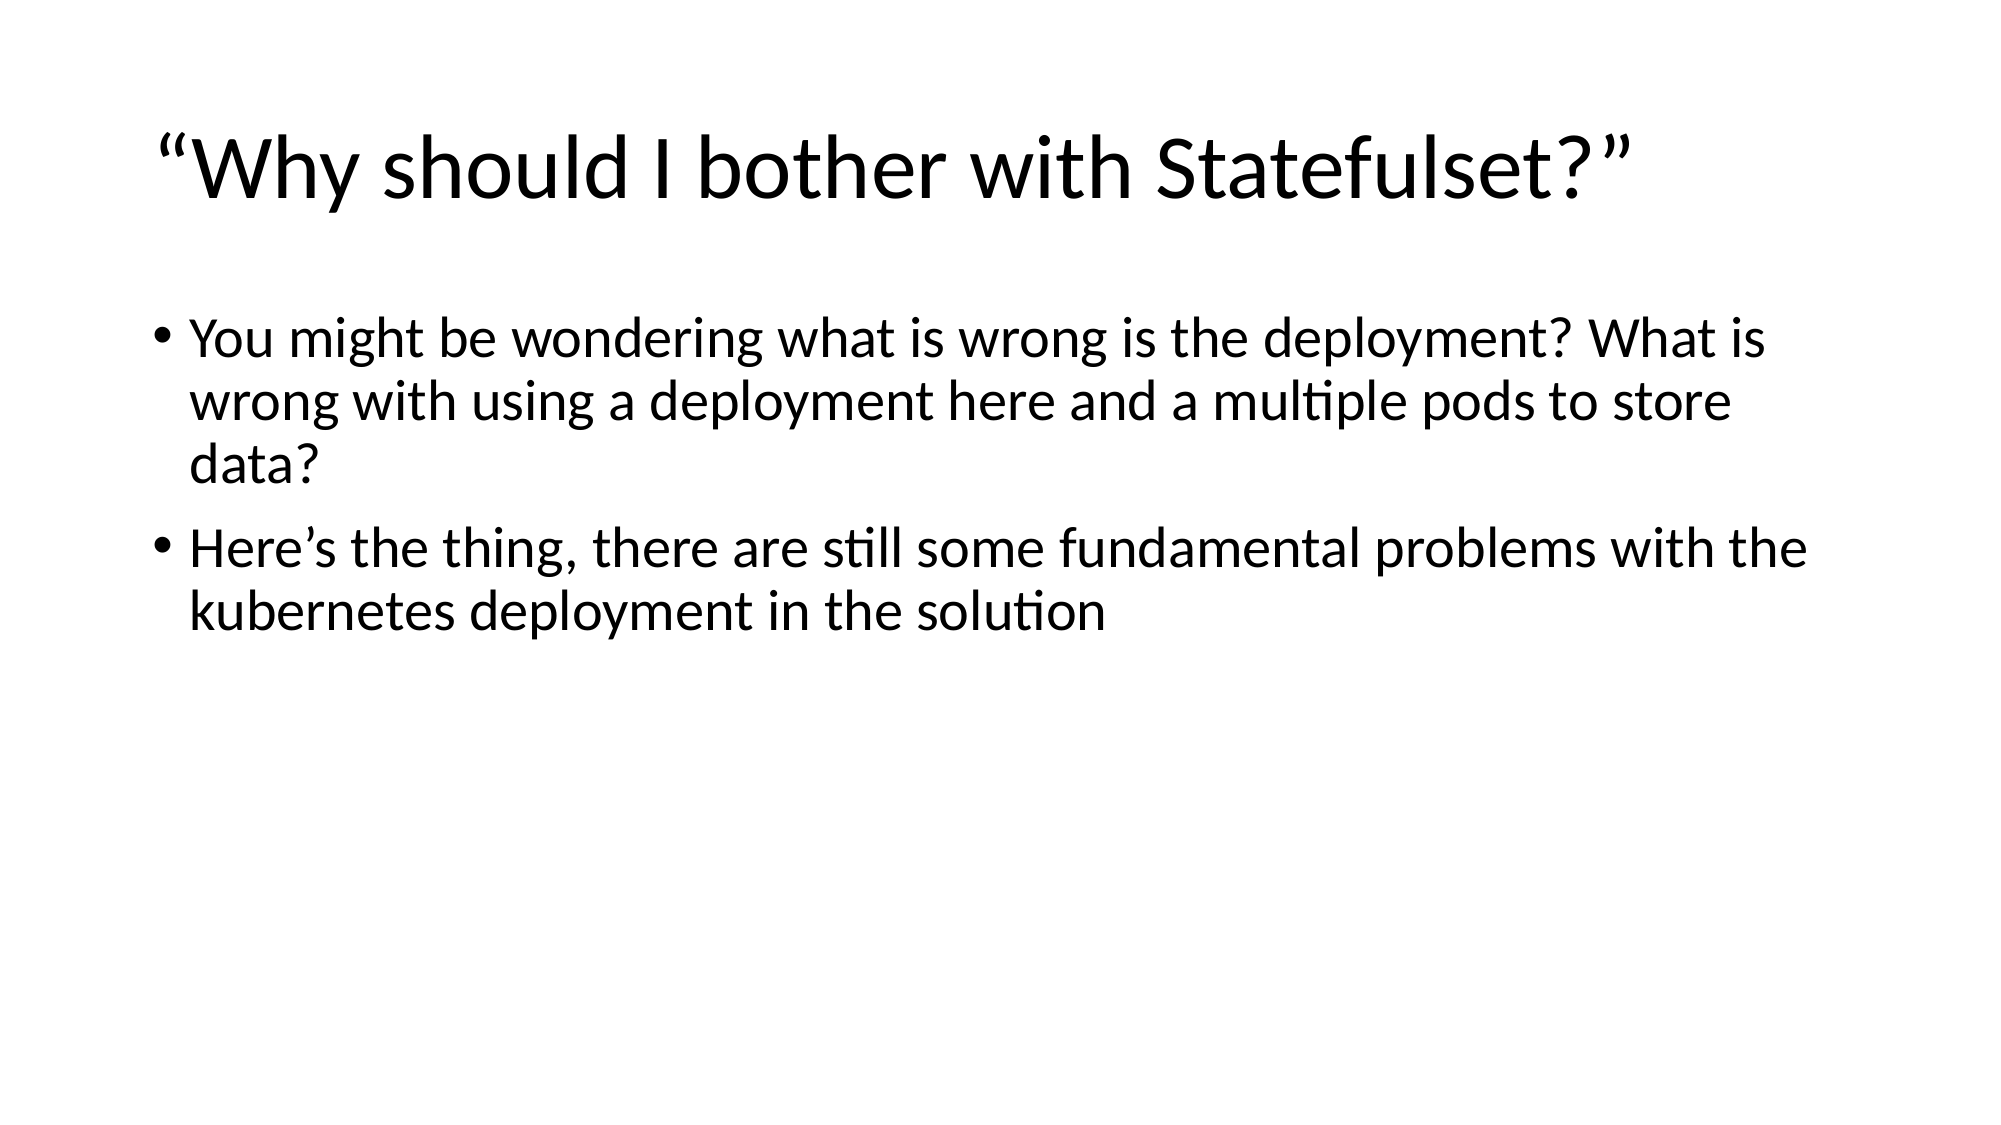

# “Why should I bother with Statefulset?”
You might be wondering what is wrong is the deployment? What is wrong with using a deployment here and a multiple pods to store data?
Here’s the thing, there are still some fundamental problems with the kubernetes deployment in the solution